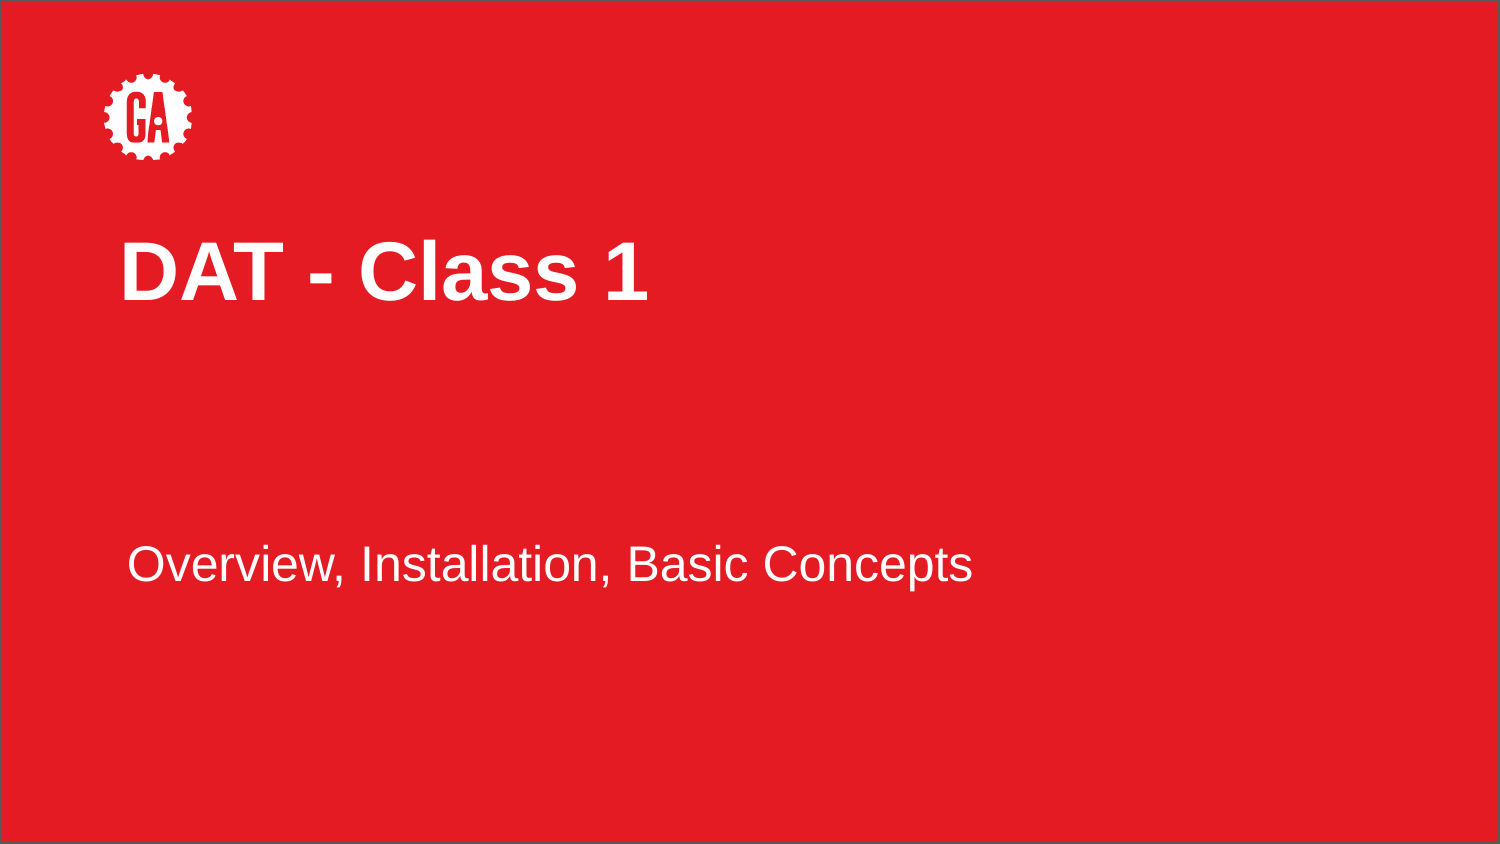

# DAT - Class 1
Overview, Installation, Basic Concepts